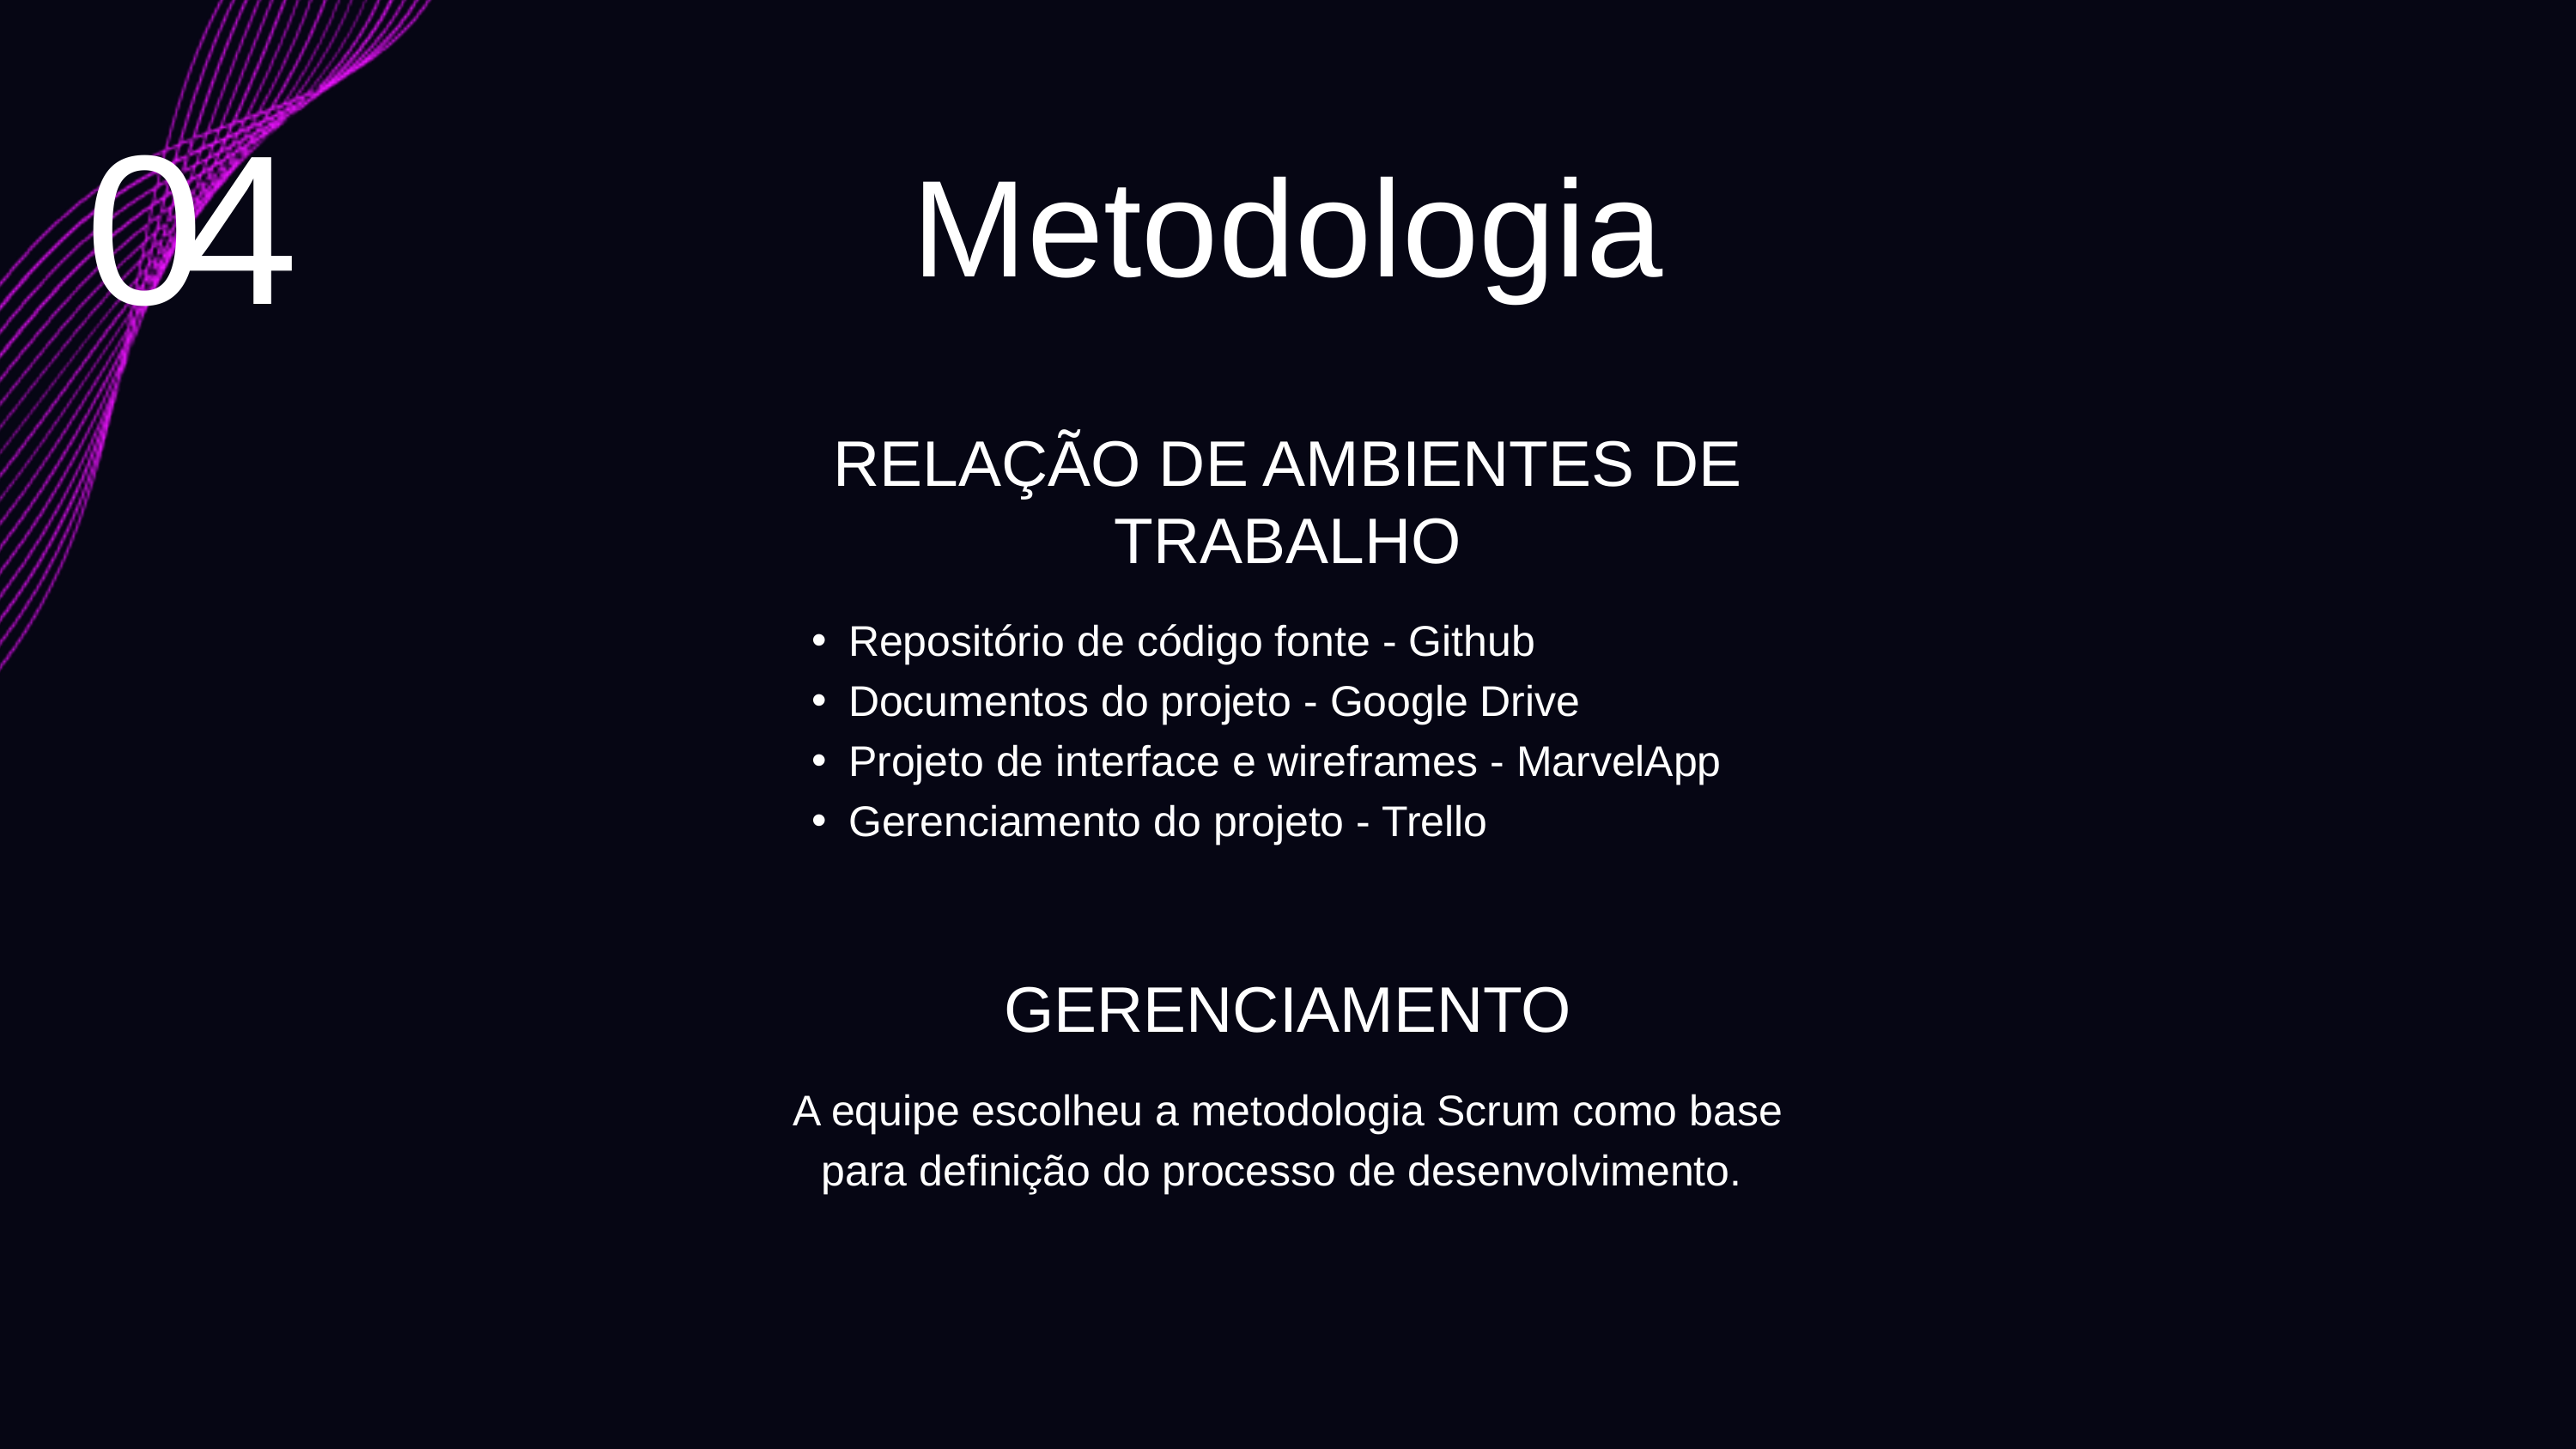

04
Metodologia
RELAÇÃO DE AMBIENTES DE TRABALHO
Repositório de código fonte - Github
Documentos do projeto - Google Drive
Projeto de interface e wireframes - MarvelApp
Gerenciamento do projeto - Trello
GERENCIAMENTO
A equipe escolheu a metodologia Scrum como base para definição do processo de desenvolvimento.